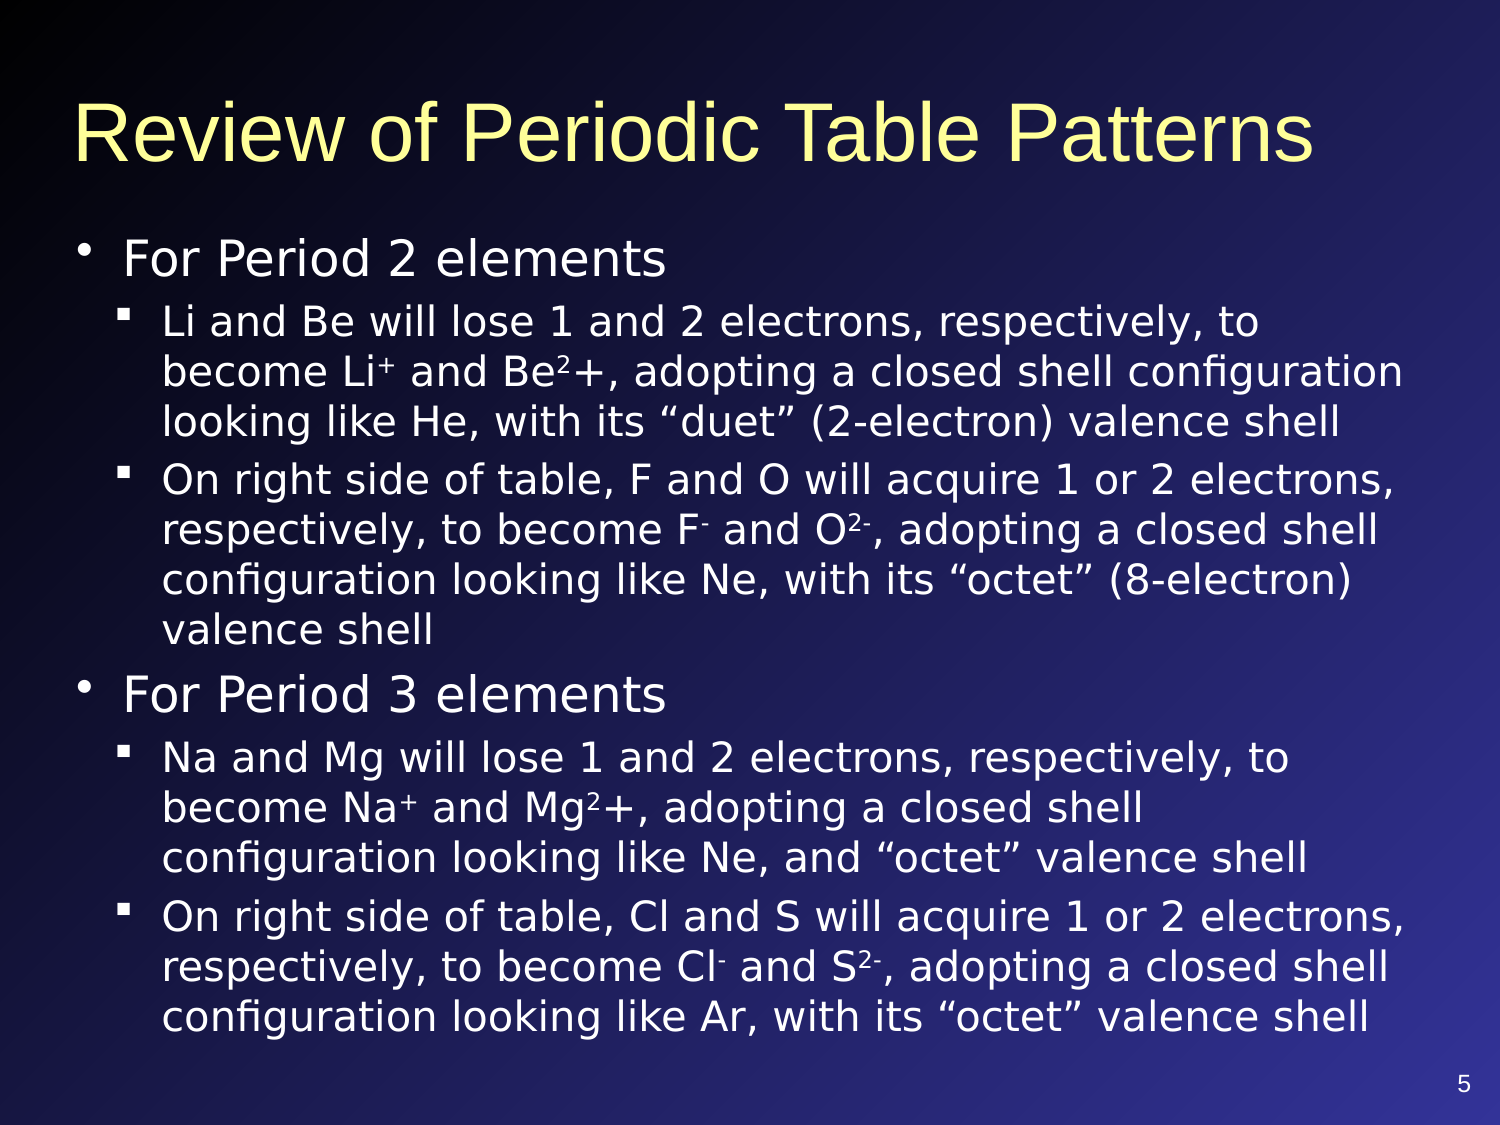

# Review of Periodic Table Patterns
For Period 2 elements
Li and Be will lose 1 and 2 electrons, respectively, to become Li+ and Be2+, adopting a closed shell configuration looking like He, with its “duet” (2-electron) valence shell
On right side of table, F and O will acquire 1 or 2 electrons, respectively, to become F- and O2-, adopting a closed shell configuration looking like Ne, with its “octet” (8-electron) valence shell
For Period 3 elements
Na and Mg will lose 1 and 2 electrons, respectively, to become Na+ and Mg2+, adopting a closed shell configuration looking like Ne, and “octet” valence shell
On right side of table, Cl and S will acquire 1 or 2 electrons, respectively, to become Cl- and S2-, adopting a closed shell configuration looking like Ar, with its “octet” valence shell

5